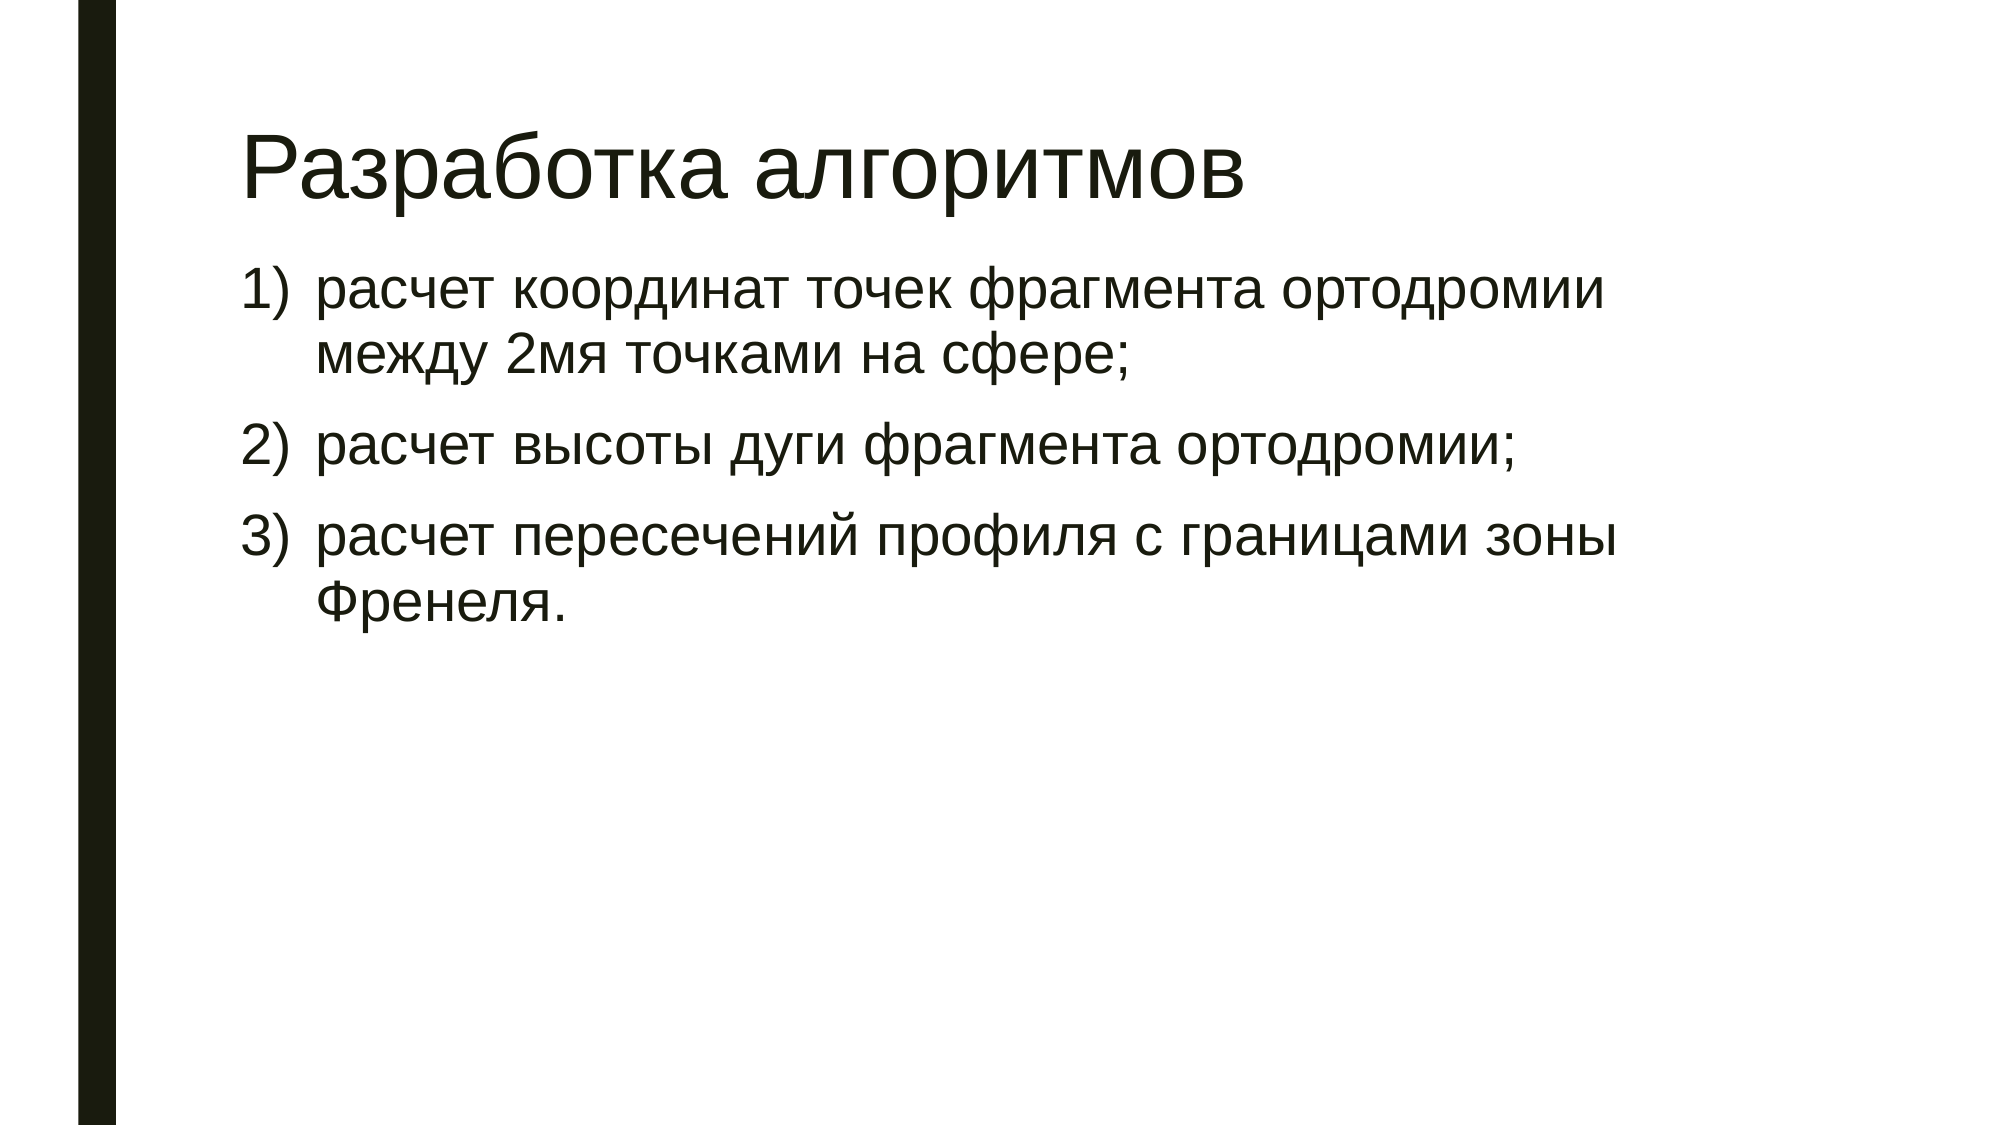

# Разработка алгоритмов
расчет координат точек фрагмента ортодромии между 2мя точками на сфере;
расчет высоты дуги фрагмента ортодромии;
расчет пересечений профиля с границами зоны Френеля.